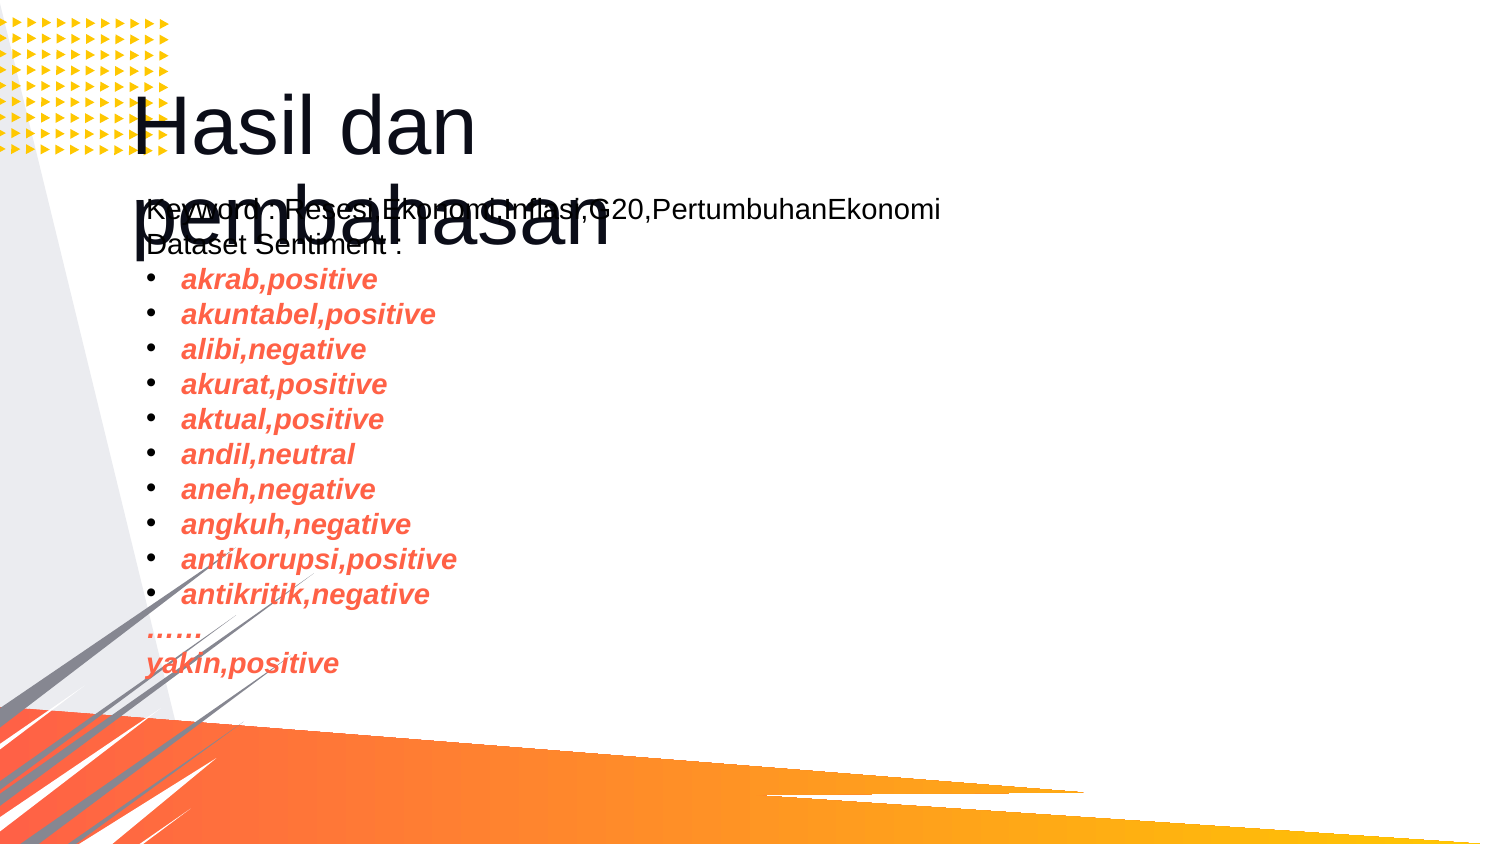

# Hasil dan pembahasan
Keyword : Resesi,Ekonomi,Inflasi,G20,PertumbuhanEkonomi
Dataset Sentiment :
akrab,positive
akuntabel,positive
alibi,negative
akurat,positive
aktual,positive
andil,neutral
aneh,negative
angkuh,negative
antikorupsi,positive
antikritik,negative
……
yakin,positive

16